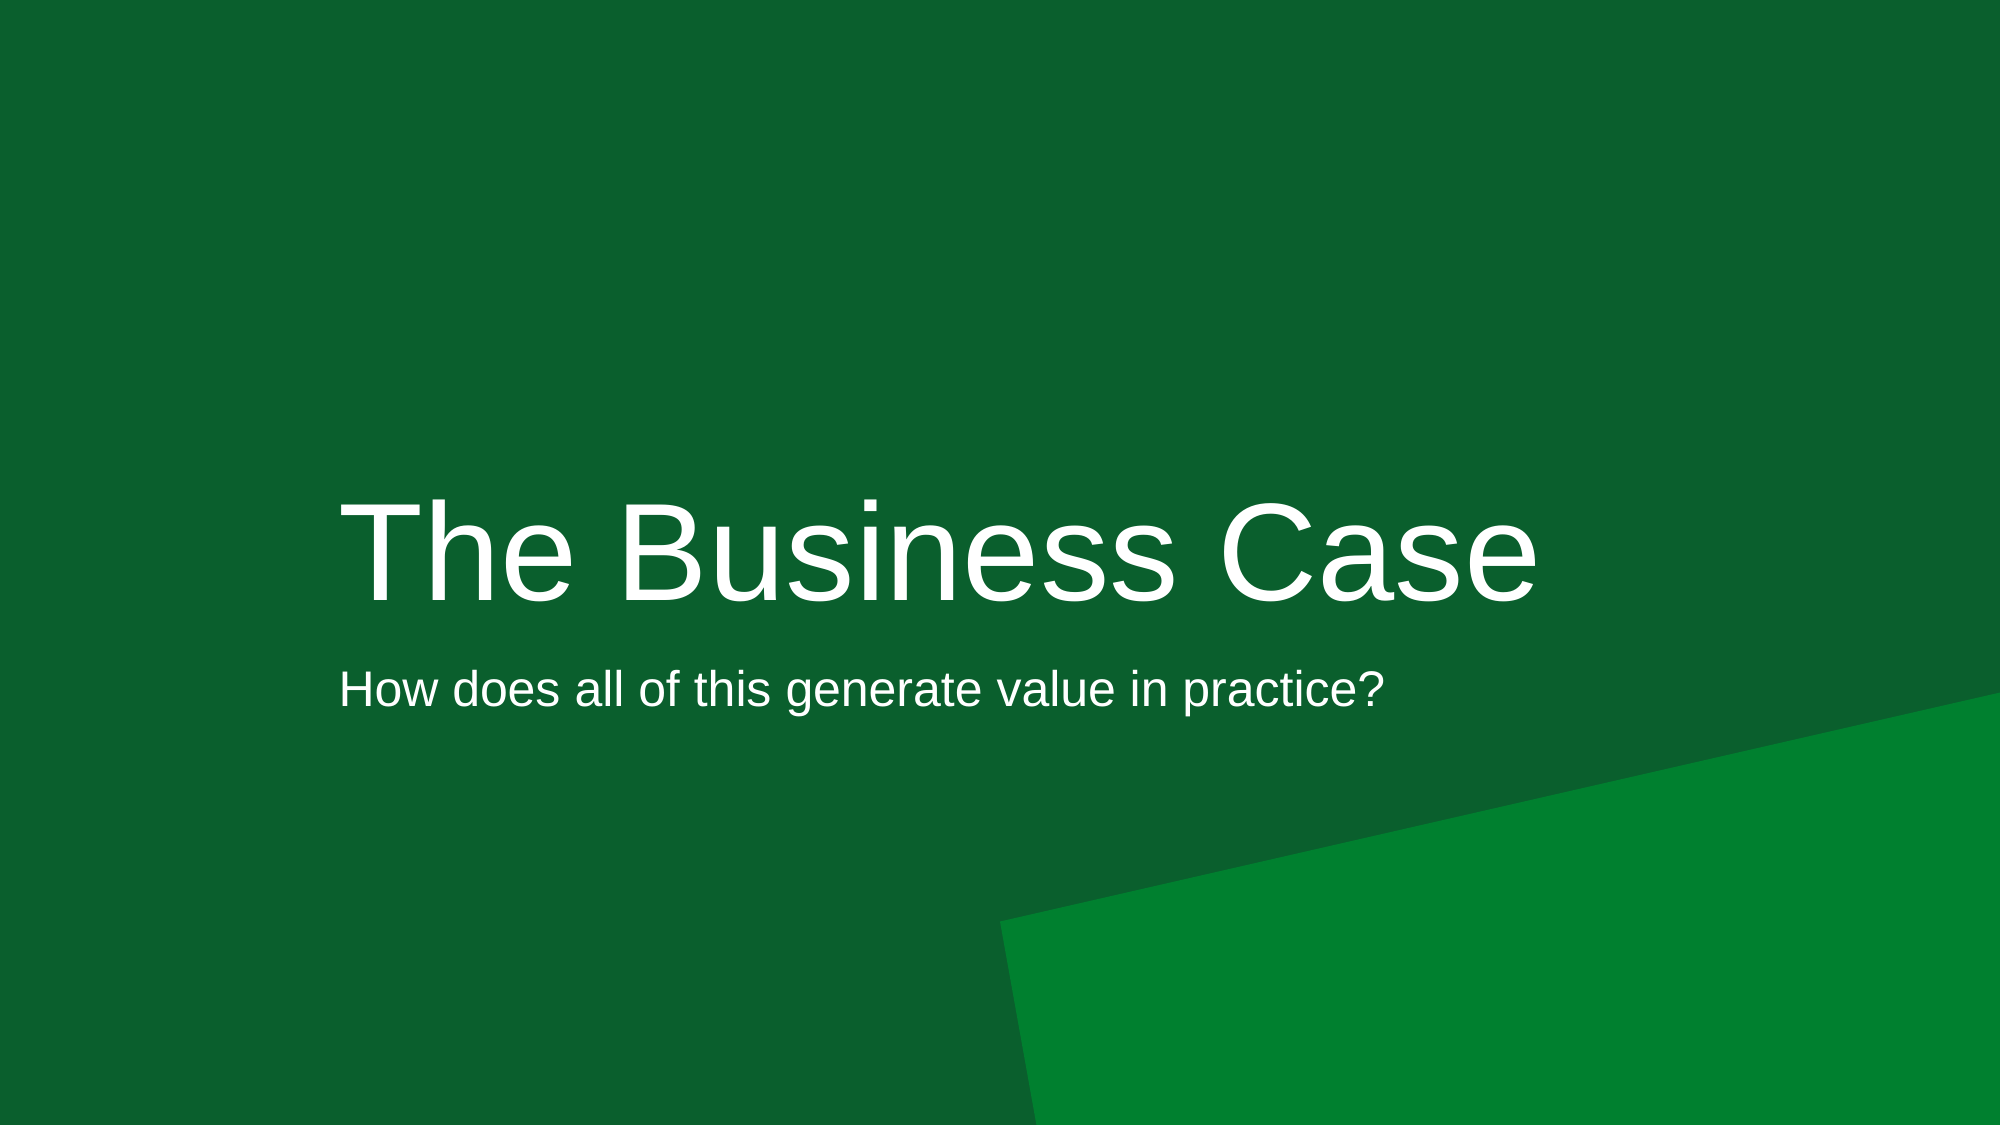

# The Business Case
How does all of this generate value in practice?